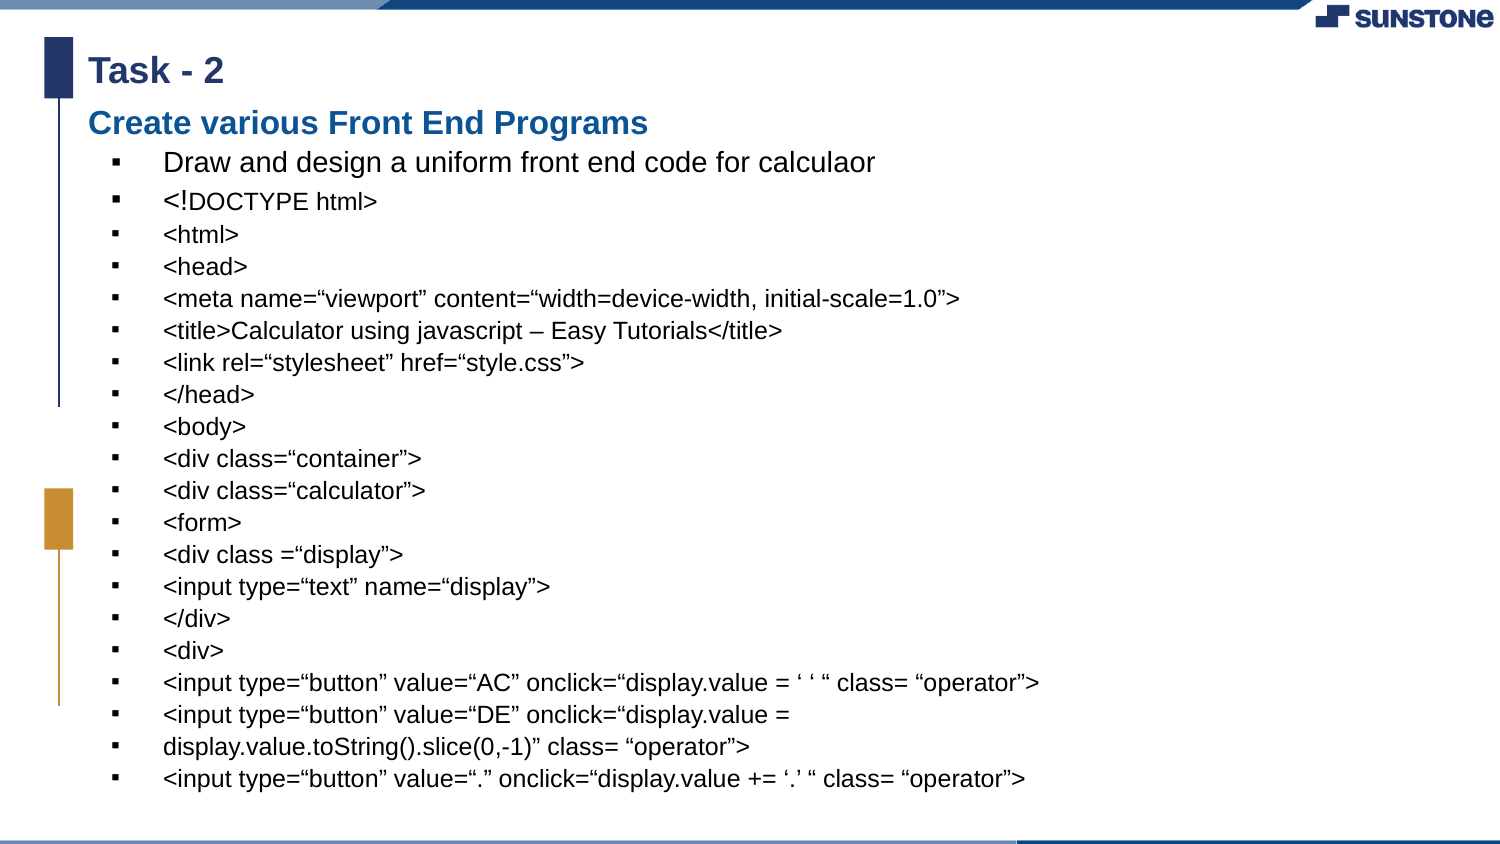

Task - 2
Create various Front End Programs
Draw and design a uniform front end code for calculaor
<!DOCTYPE html>
<html>
<head>
<meta name=“viewport” content=“width=device-width, initial-scale=1.0”>
<title>Calculator using javascript – Easy Tutorials</title>
<link rel=“stylesheet” href=“style.css”>
</head>
<body>
<div class=“container”>
<div class=“calculator”>
<form>
<div class =“display”>
<input type=“text” name=“display”>
</div>
<div>
<input type=“button” value=“AC” onclick=“display.value = ‘ ‘ “ class= “operator”>
<input type=“button” value=“DE” onclick=“display.value =
display.value.toString().slice(0,-1)” class= “operator”>
<input type=“button” value=“.” onclick=“display.value += ‘.’ “ class= “operator”>